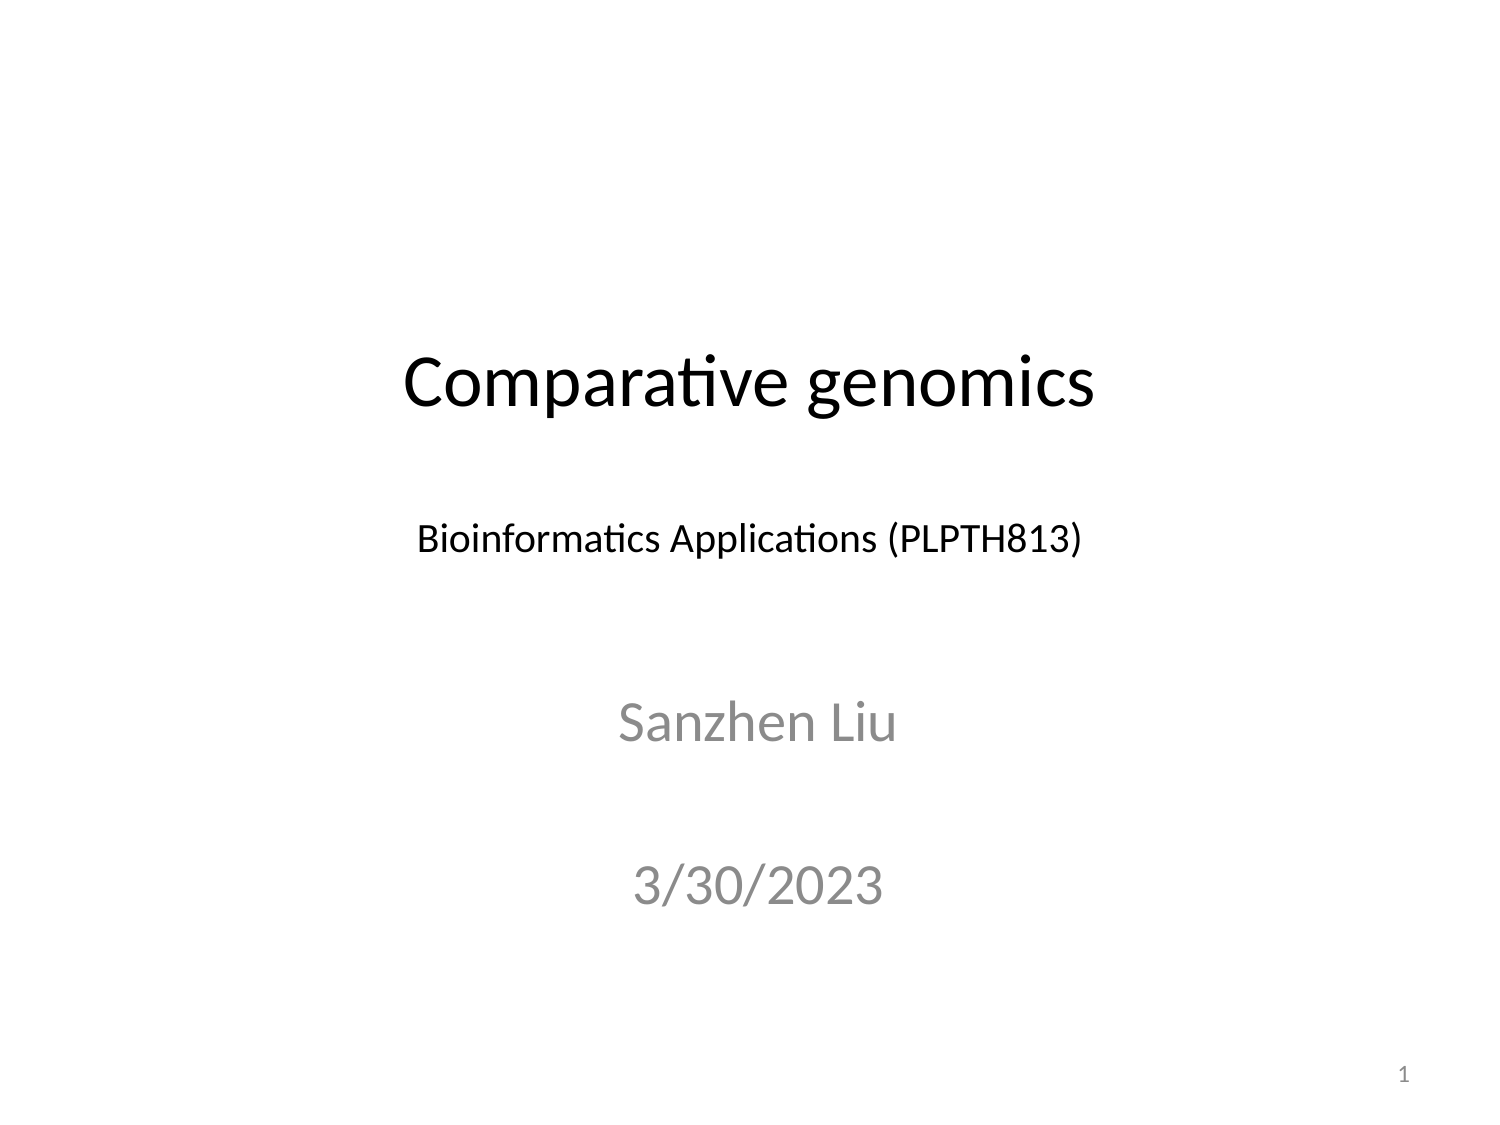

# Comparative genomics Bioinformatics Applications (PLPTH813)
Sanzhen Liu

3/30/2023
1